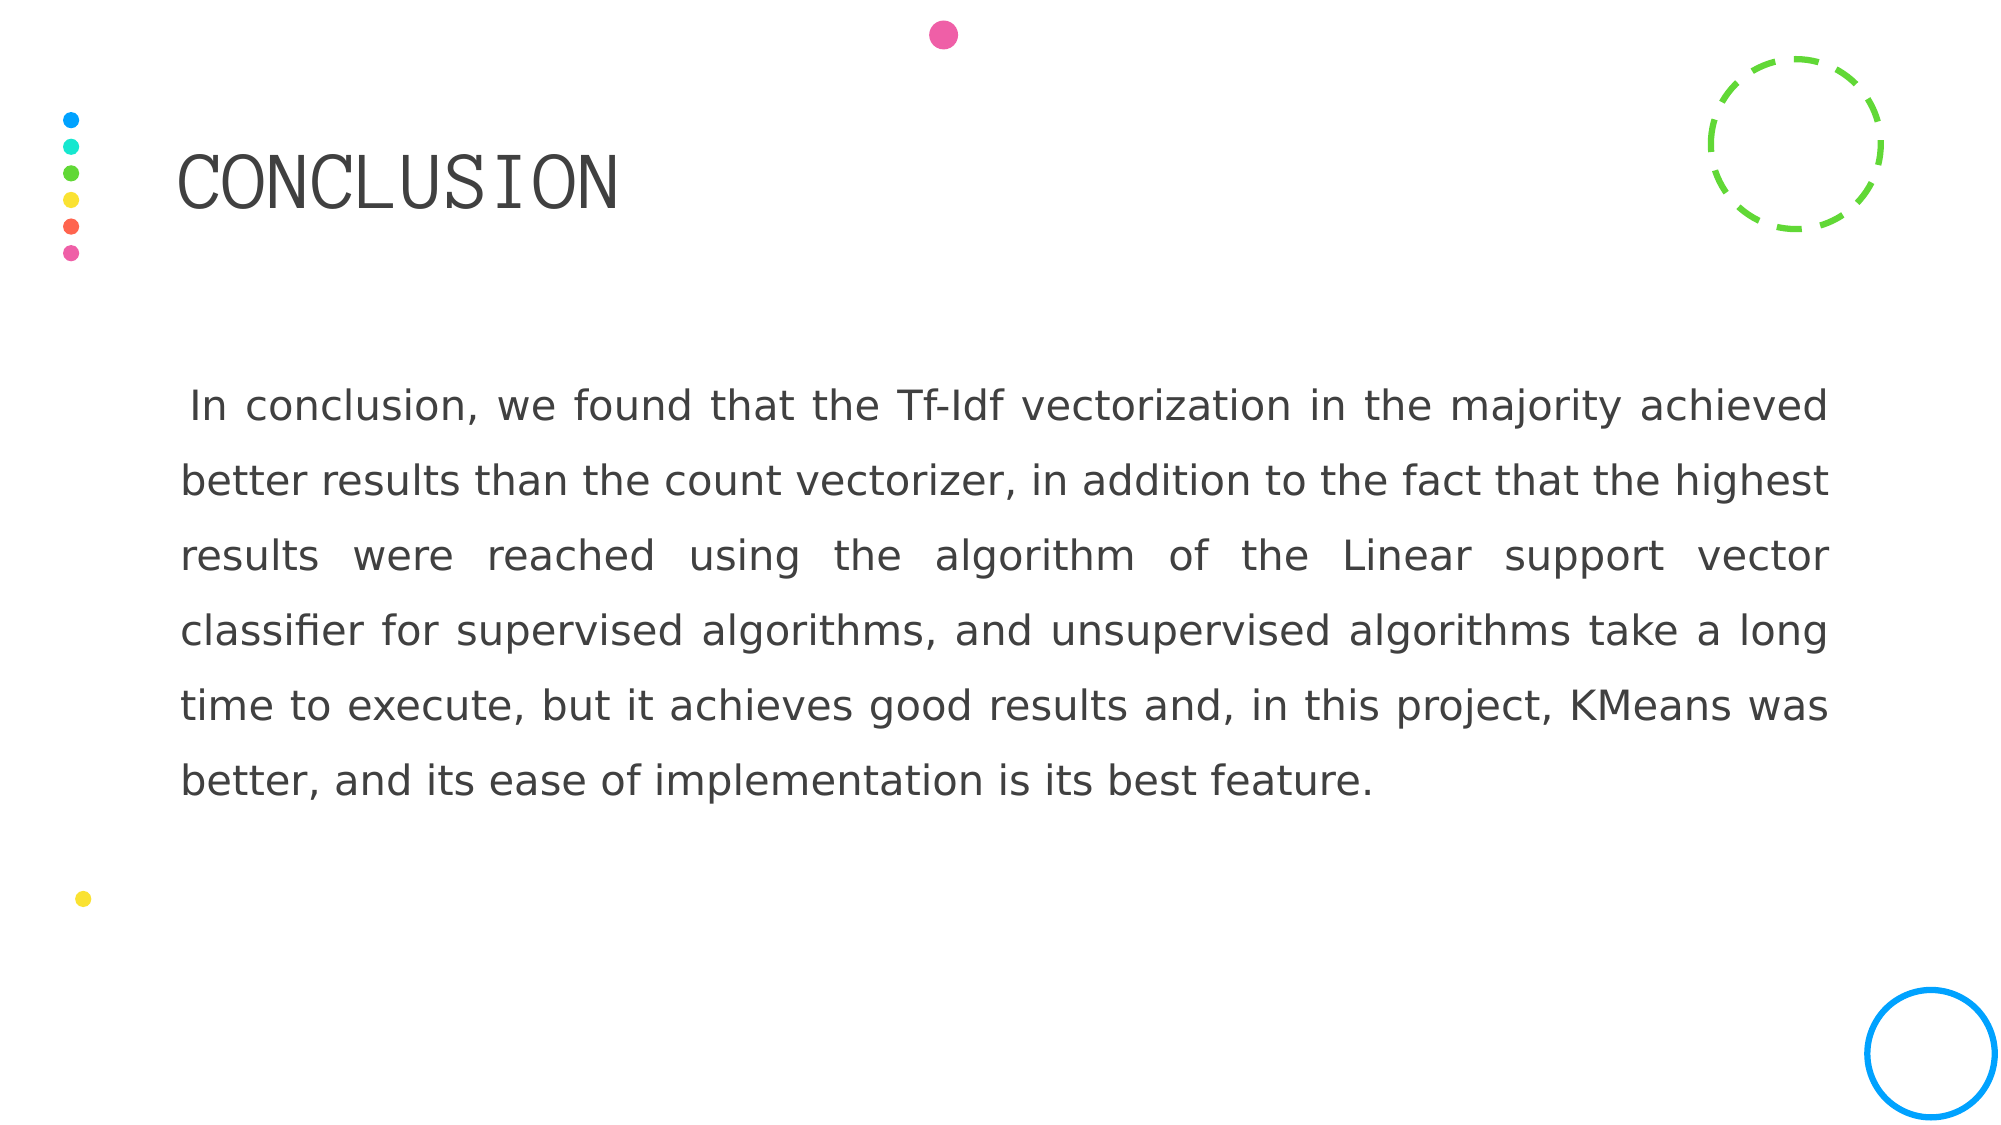

# Conclusion
In conclusion, we found that the Tf-Idf vectorization in the majority achieved better results than the count vectorizer, in addition to the fact that the highest results were reached using the algorithm of the Linear support vector classifier for supervised algorithms, and unsupervised algorithms take a long time to execute, but it achieves good results and, in this project, KMeans was better, and its ease of implementation is its best feature.